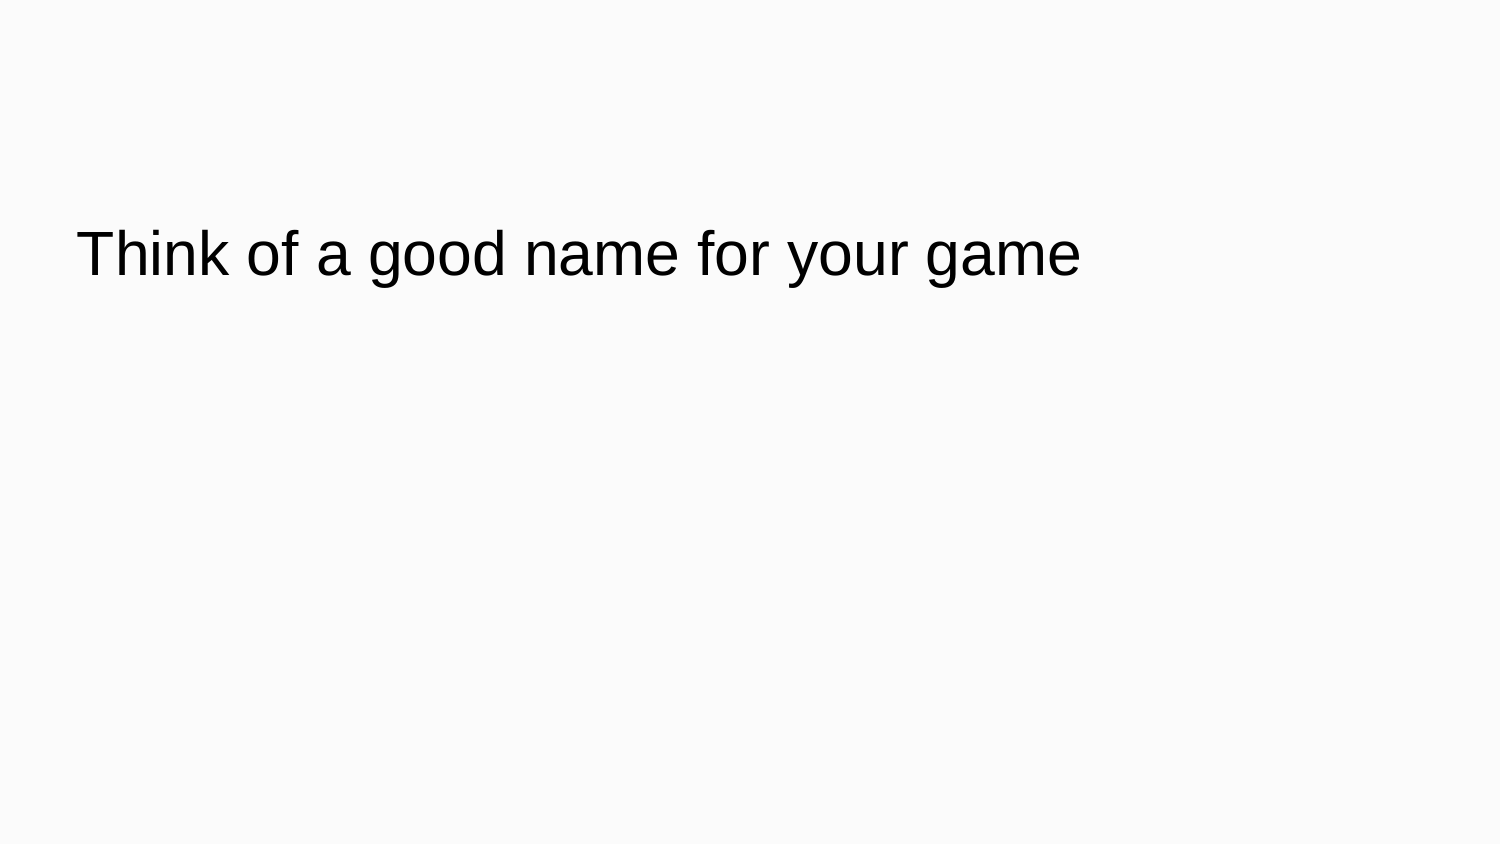

#
Think of a good name for your game